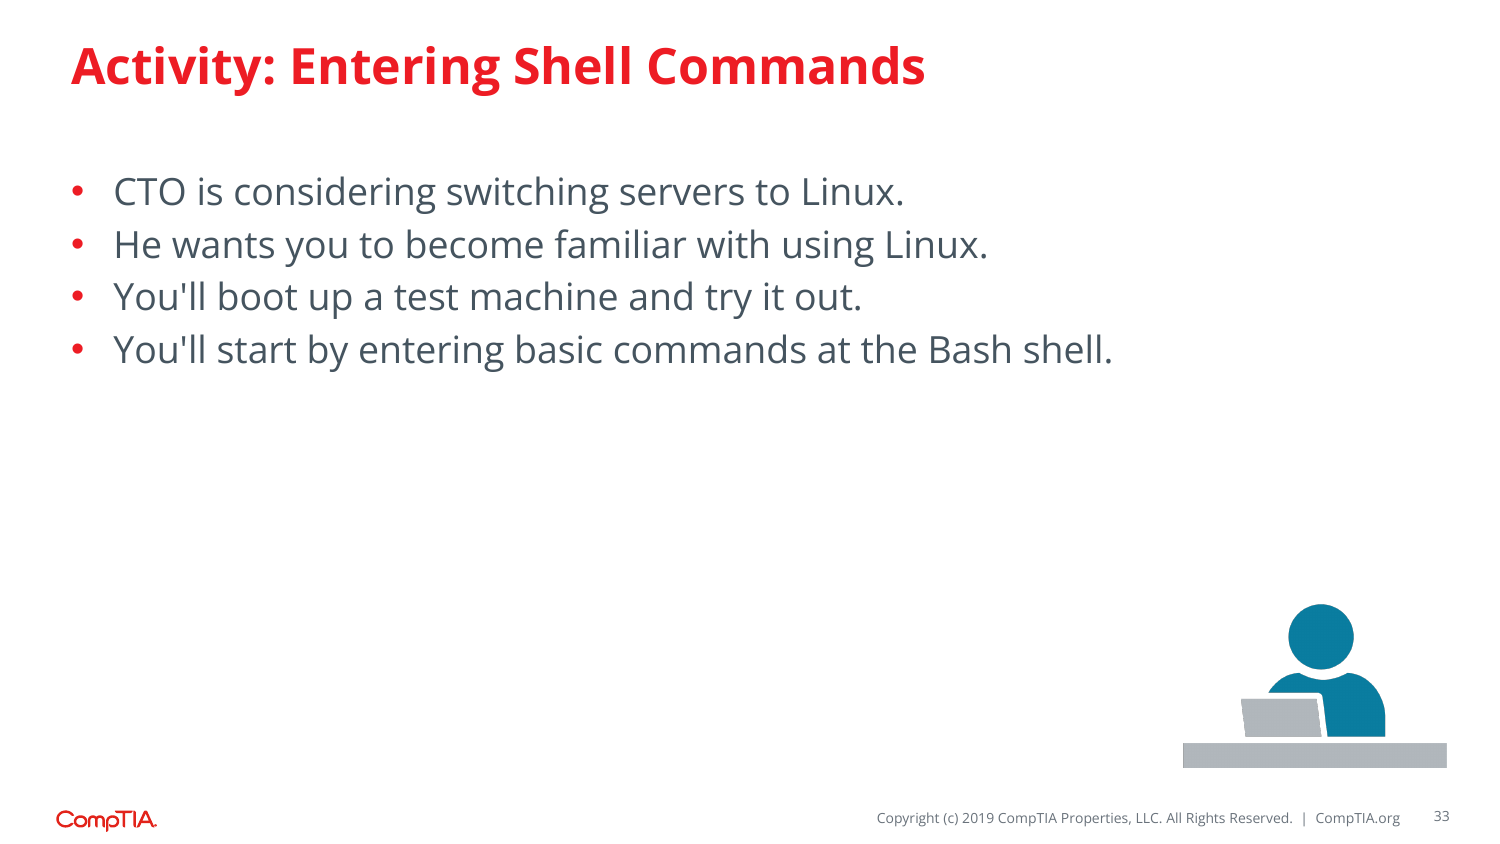

# Activity: Entering Shell Commands
CTO is considering switching servers to Linux.
He wants you to become familiar with using Linux.
You'll boot up a test machine and try it out.
You'll start by entering basic commands at the Bash shell.
33